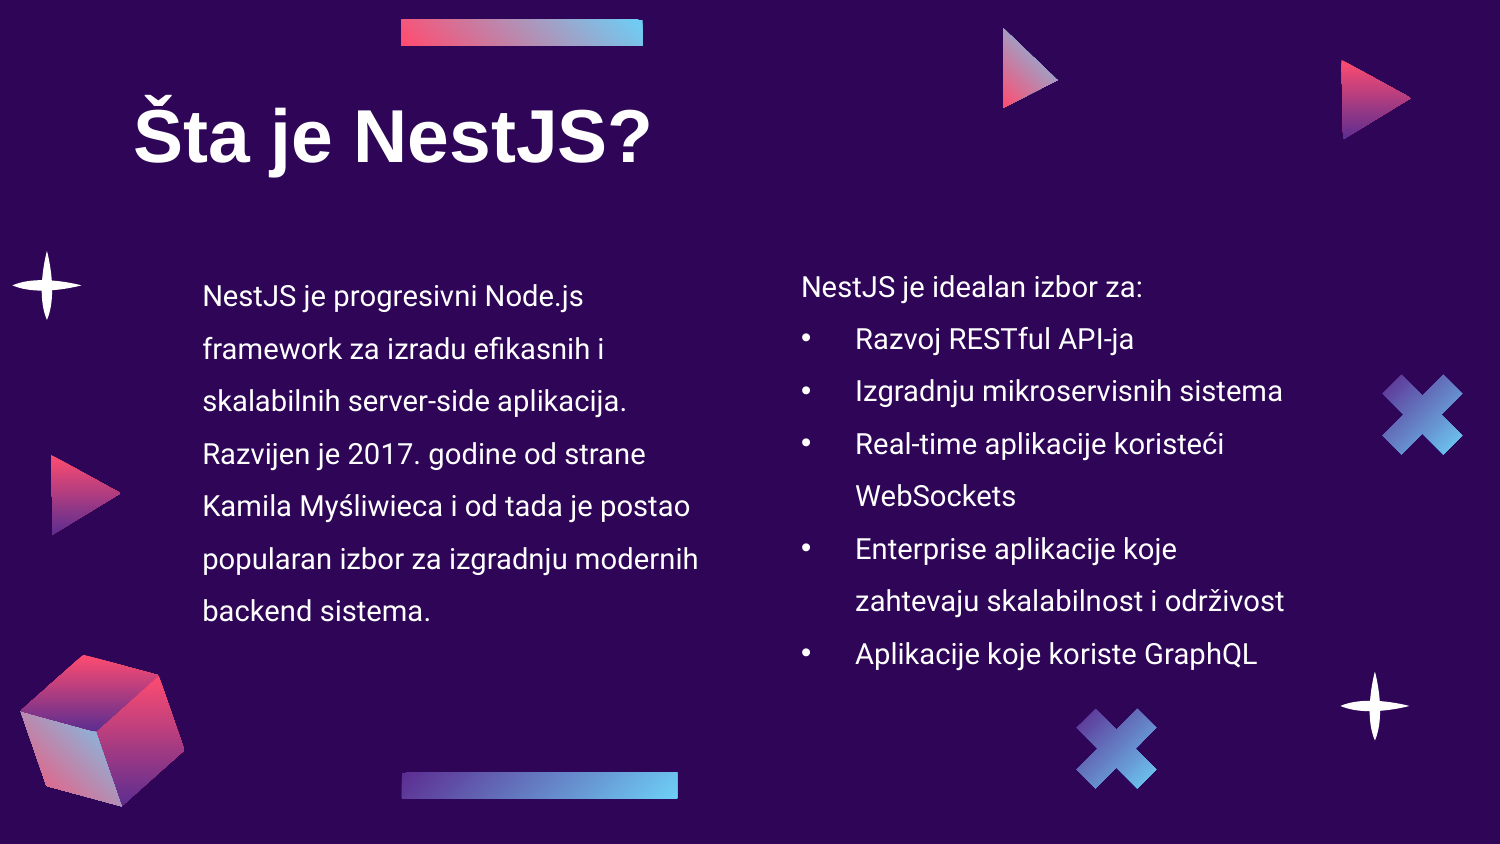

# Šta je NestJS?
NestJS je progresivni Node.js framework za izradu efikasnih i skalabilnih server-side aplikacija. Razvijen je 2017. godine od strane Kamila Myśliwieca i od tada je postao popularan izbor za izgradnju modernih backend sistema.
NestJS je idealan izbor za:
Razvoj RESTful API-ja
Izgradnju mikroservisnih sistema
Real-time aplikacije koristeći WebSockets
Enterprise aplikacije koje zahtevaju skalabilnost i održivost
Aplikacije koje koriste GraphQL